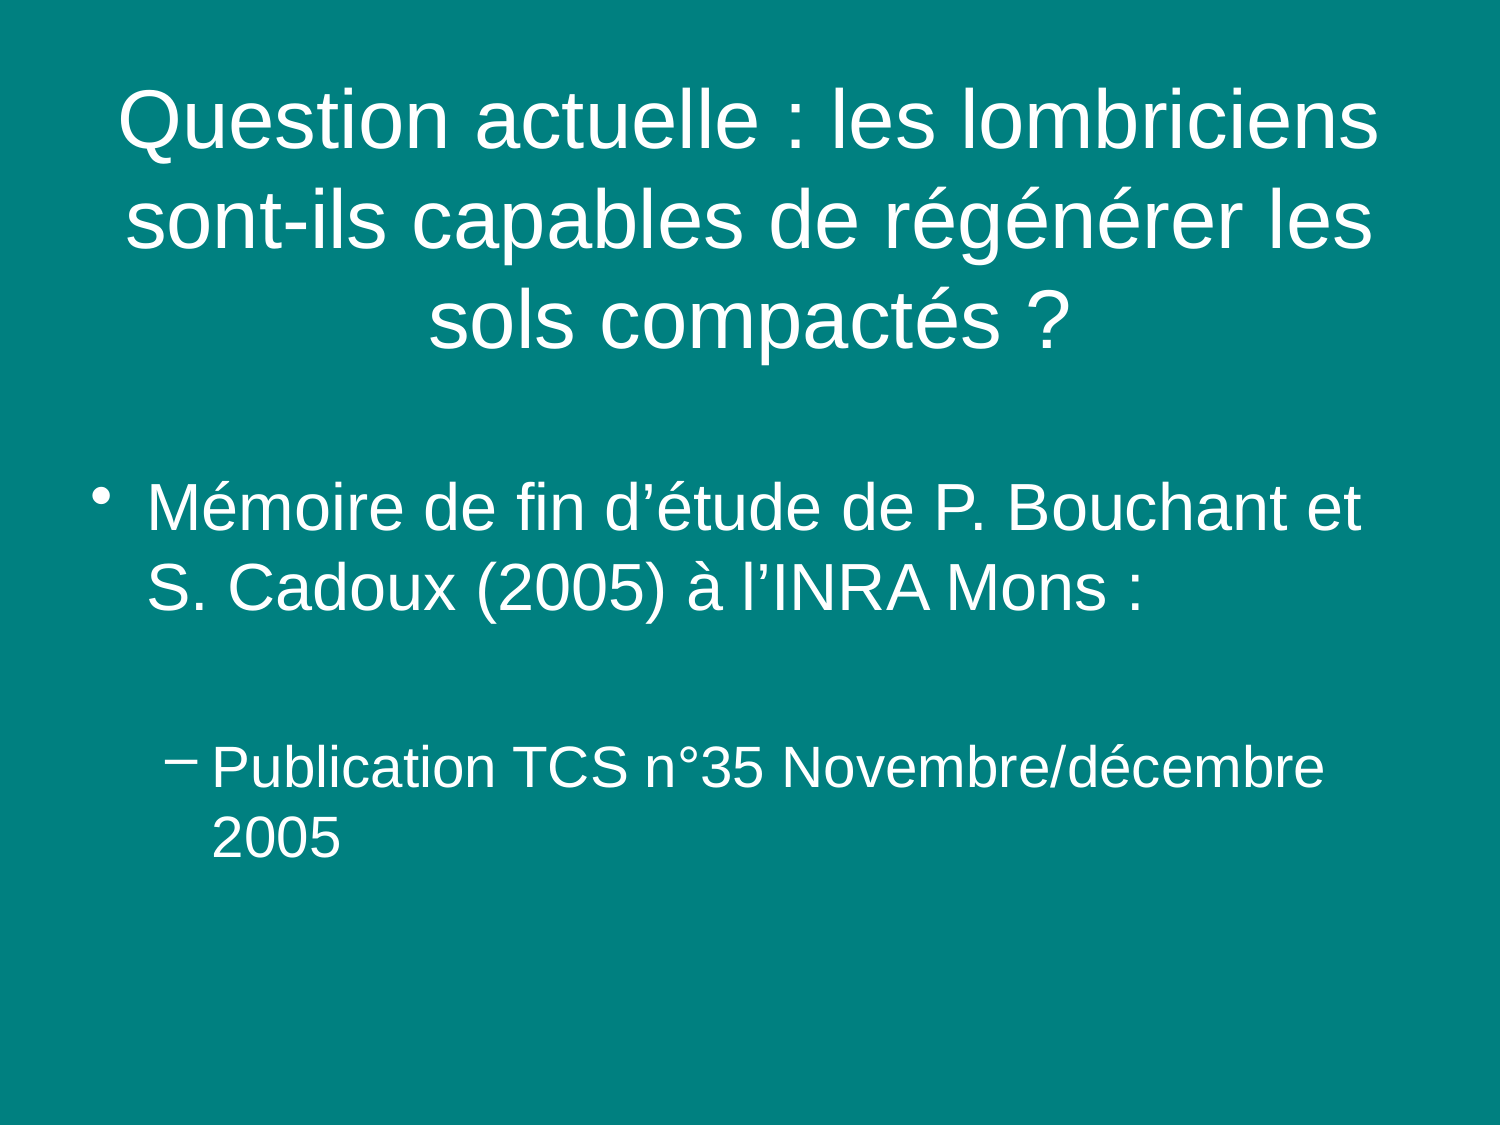

# Question actuelle : les lombriciens sont-ils capables de régénérer les sols compactés ?
Mémoire de fin d’étude de P. Bouchant et S. Cadoux (2005) à l’INRA Mons :

Publication TCS n°35 Novembre/décembre 2005